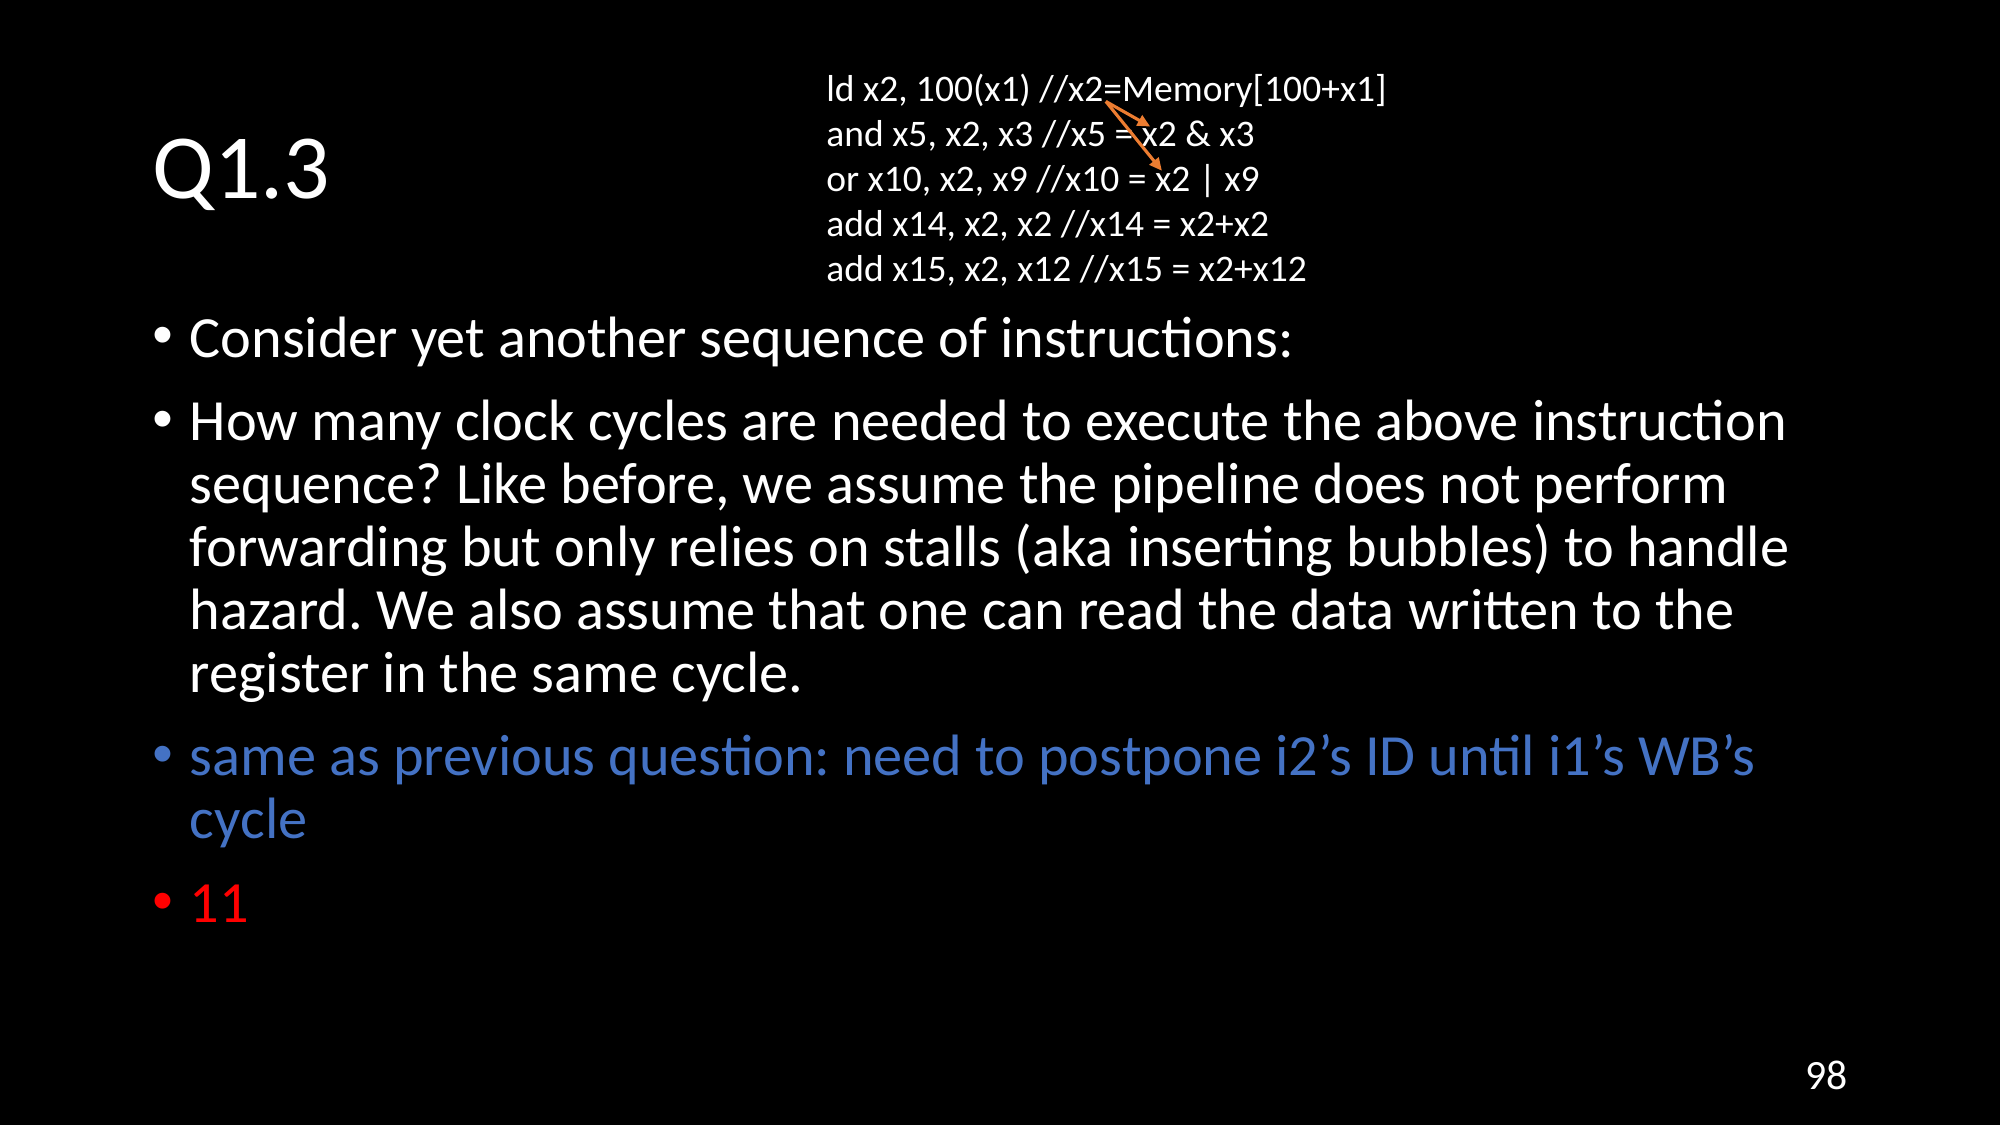

ld x2, 100(x1) //x2=Memory[100+x1]
and x5, x2, x3 //x5 = x2 & x3
or x10, x2, x9 //x10 = x2 | x9
add x14, x2, x2 //x14 = x2+x2
add x15, x2, x12 //x15 = x2+x12
# Q1.3
Consider yet another sequence of instructions:
How many clock cycles are needed to execute the above instruction sequence? Like before, we assume the pipeline does not perform forwarding but only relies on stalls (aka inserting bubbles) to handle hazard. We also assume that one can read the data written to the register in the same cycle.
same as previous question: need to postpone i2’s ID until i1’s WB’s cycle
11
98